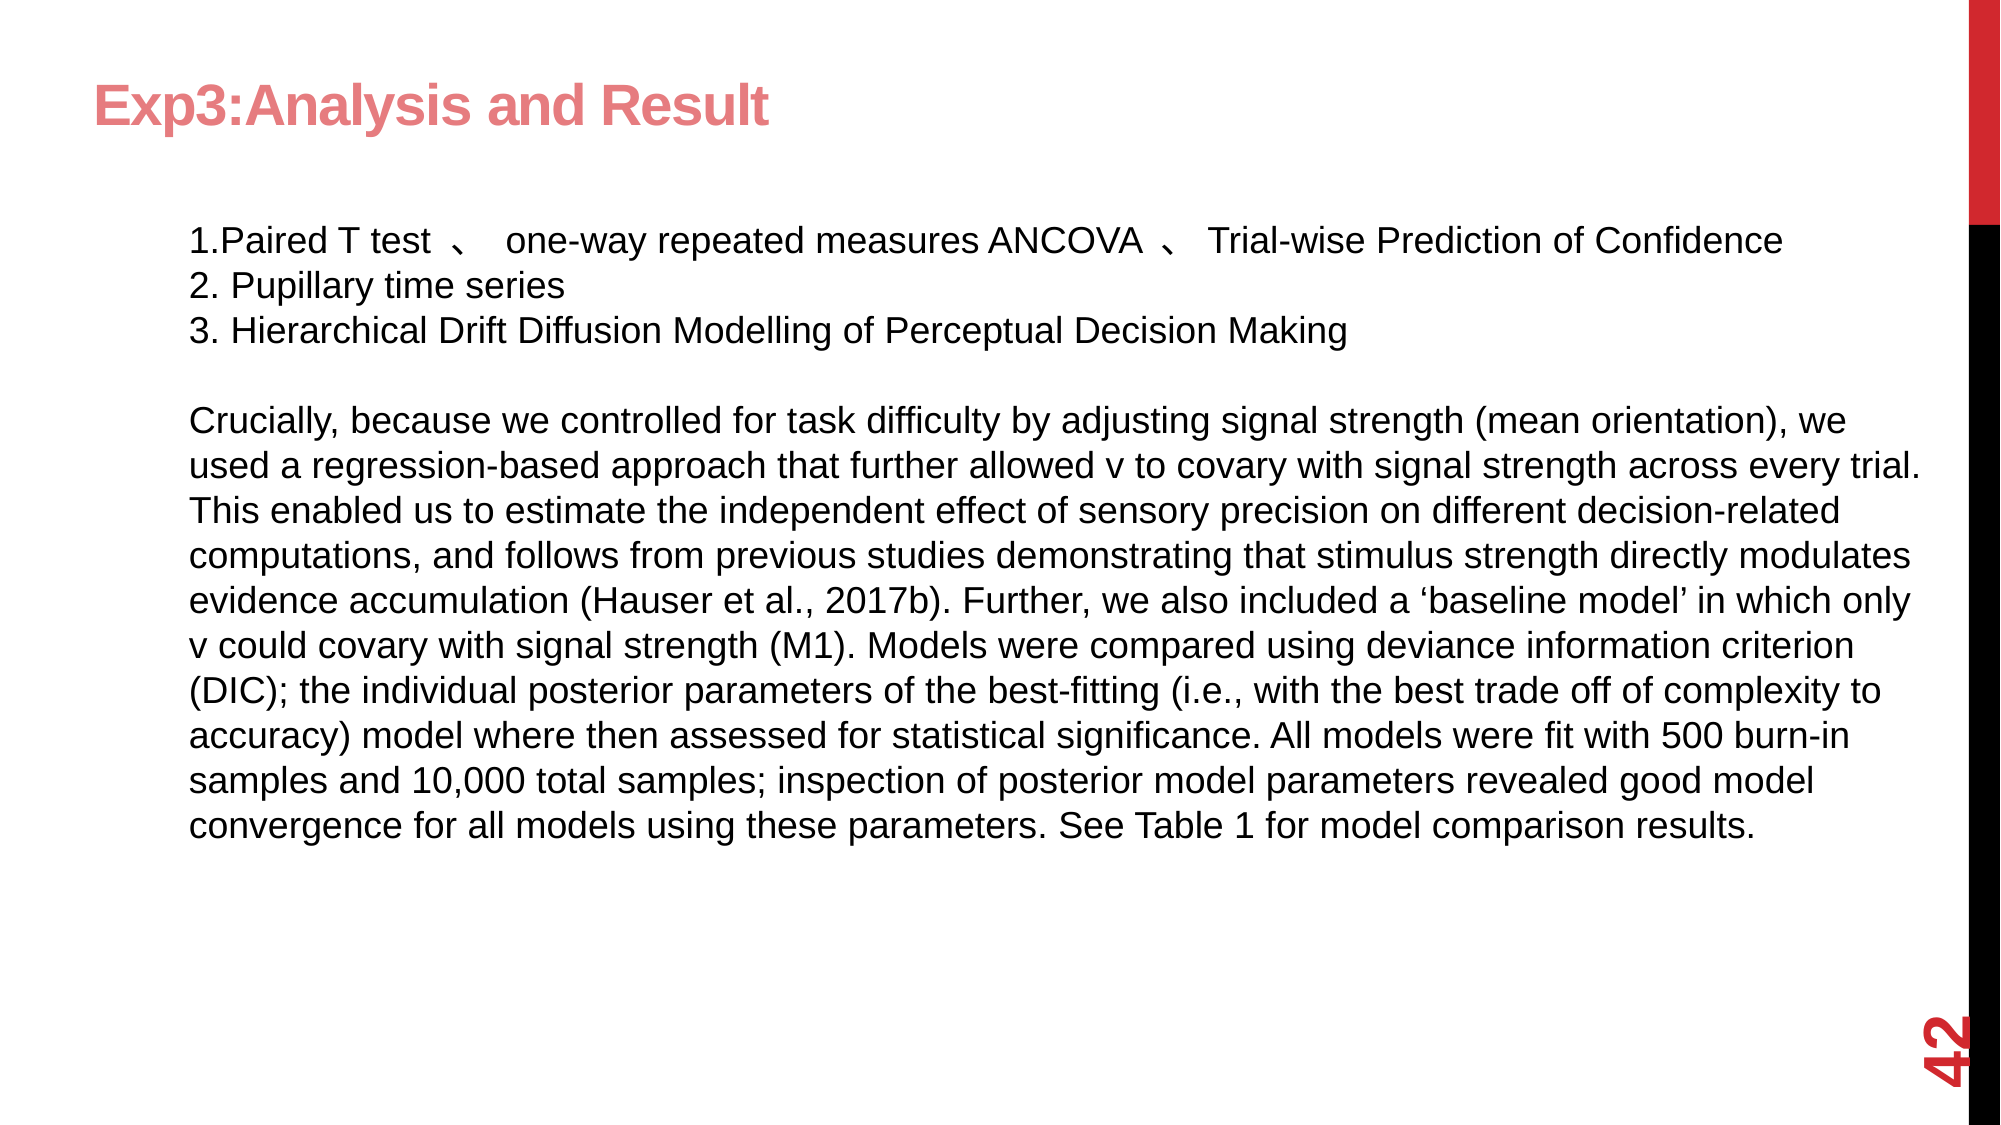

# Exp3:Analysis and Result
1.Paired T test 、 one-way repeated measures ANCOVA 、Trial-wise Prediction of Confidence
2. Pupillary time series
3. Hierarchical Drift Diffusion Modelling of Perceptual Decision Making

Crucially, because we controlled for task difficulty by adjusting signal strength (mean orientation), we used a regression-based approach that further allowed v to covary with signal strength across every trial. This enabled us to estimate the independent effect of sensory precision on different decision-related computations, and follows from previous studies demonstrating that stimulus strength directly modulates evidence accumulation (Hauser et al., 2017b). Further, we also included a ‘baseline model’ in which only v could covary with signal strength (M1). Models were compared using deviance information criterion (DIC); the individual posterior parameters of the best-fitting (i.e., with the best trade off of complexity to accuracy) model where then assessed for statistical significance. All models were fit with 500 burn-in samples and 10,000 total samples; inspection of posterior model parameters revealed good model convergence for all models using these parameters. See Table 1 for model comparison results.

42